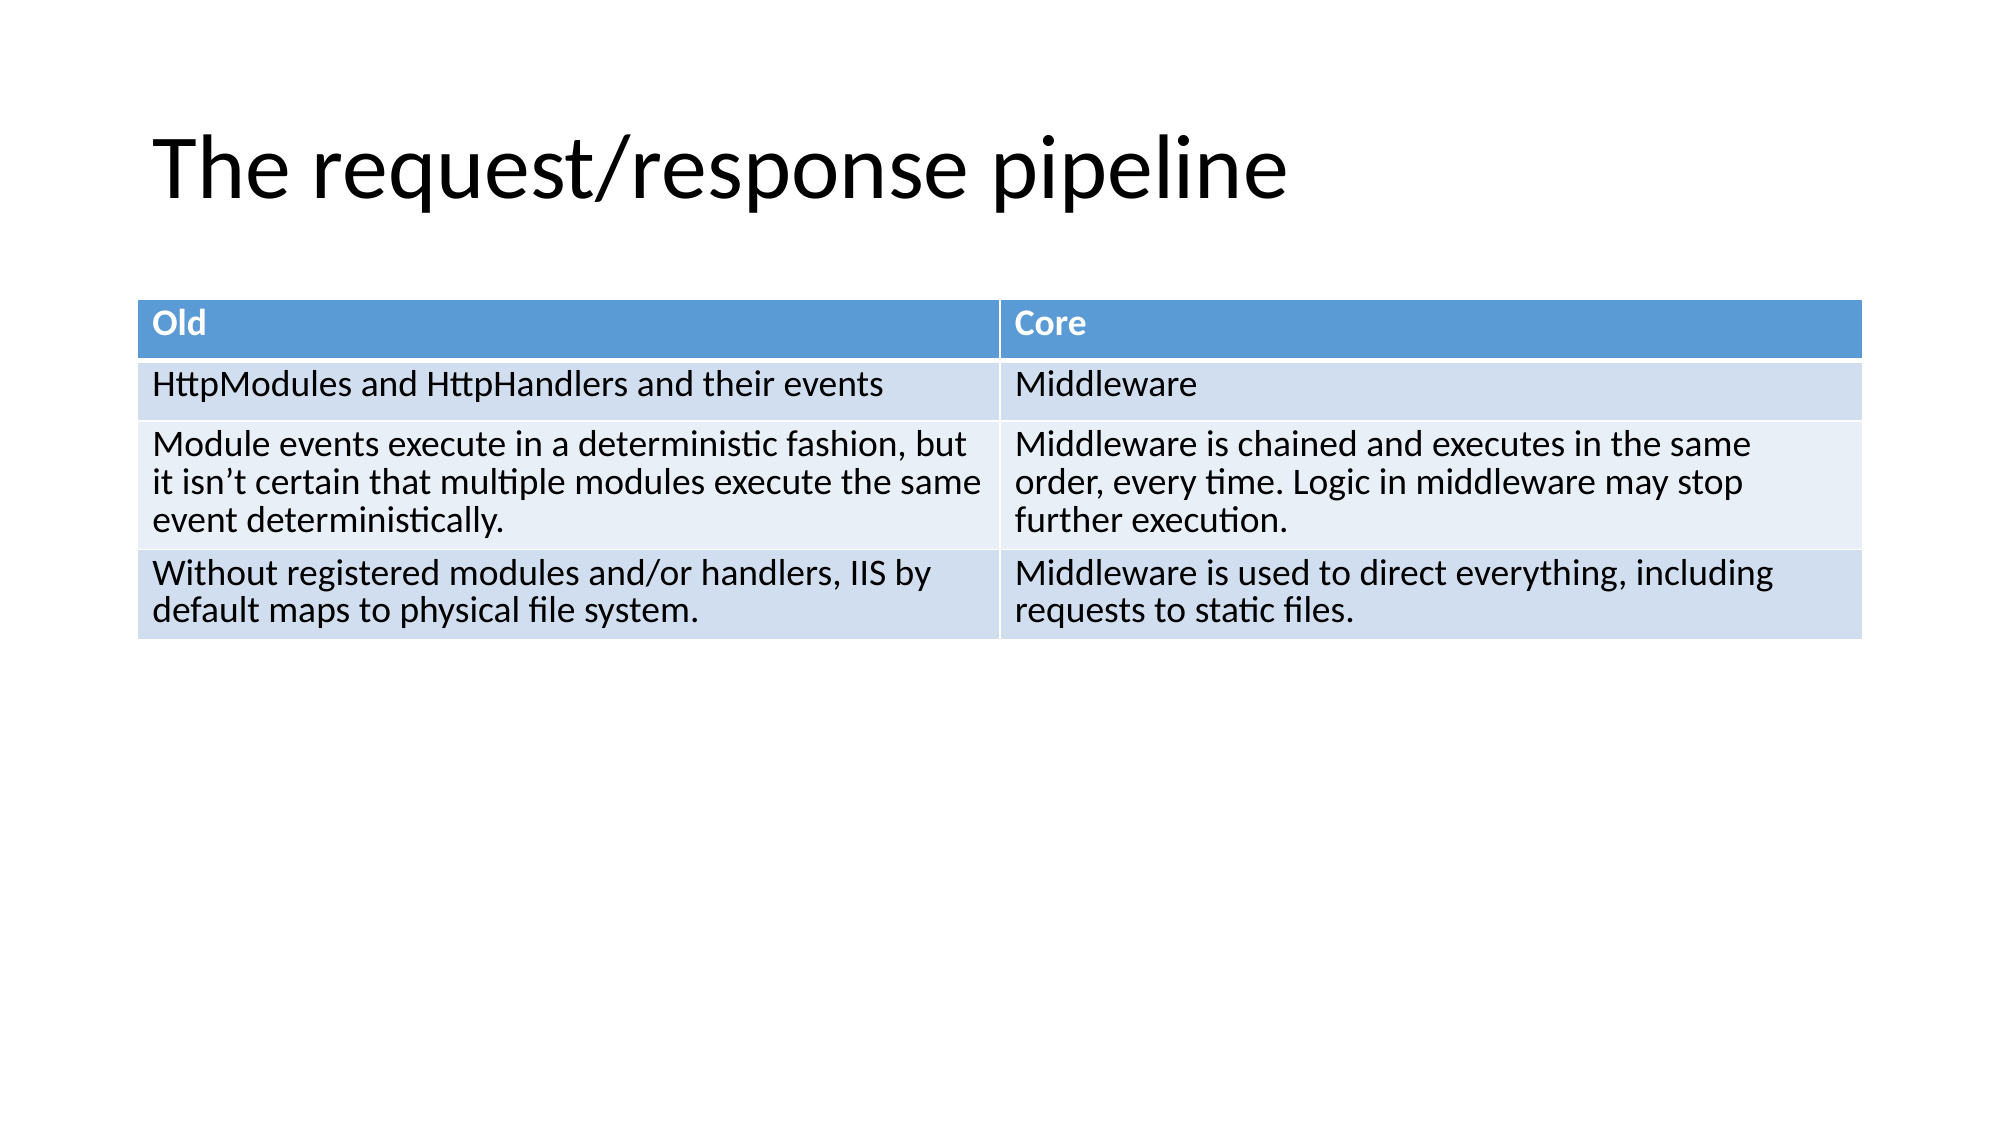

# The request/response pipeline
| Old | Core |
| --- | --- |
| HttpModules and HttpHandlers and their events | Middleware |
| Module events execute in a deterministic fashion, but it isn’t certain that multiple modules execute the same event deterministically. | Middleware is chained and executes in the same order, every time. Logic in middleware may stop further execution. |
| Without registered modules and/or handlers, IIS by default maps to physical file system. | Middleware is used to direct everything, including requests to static files. |